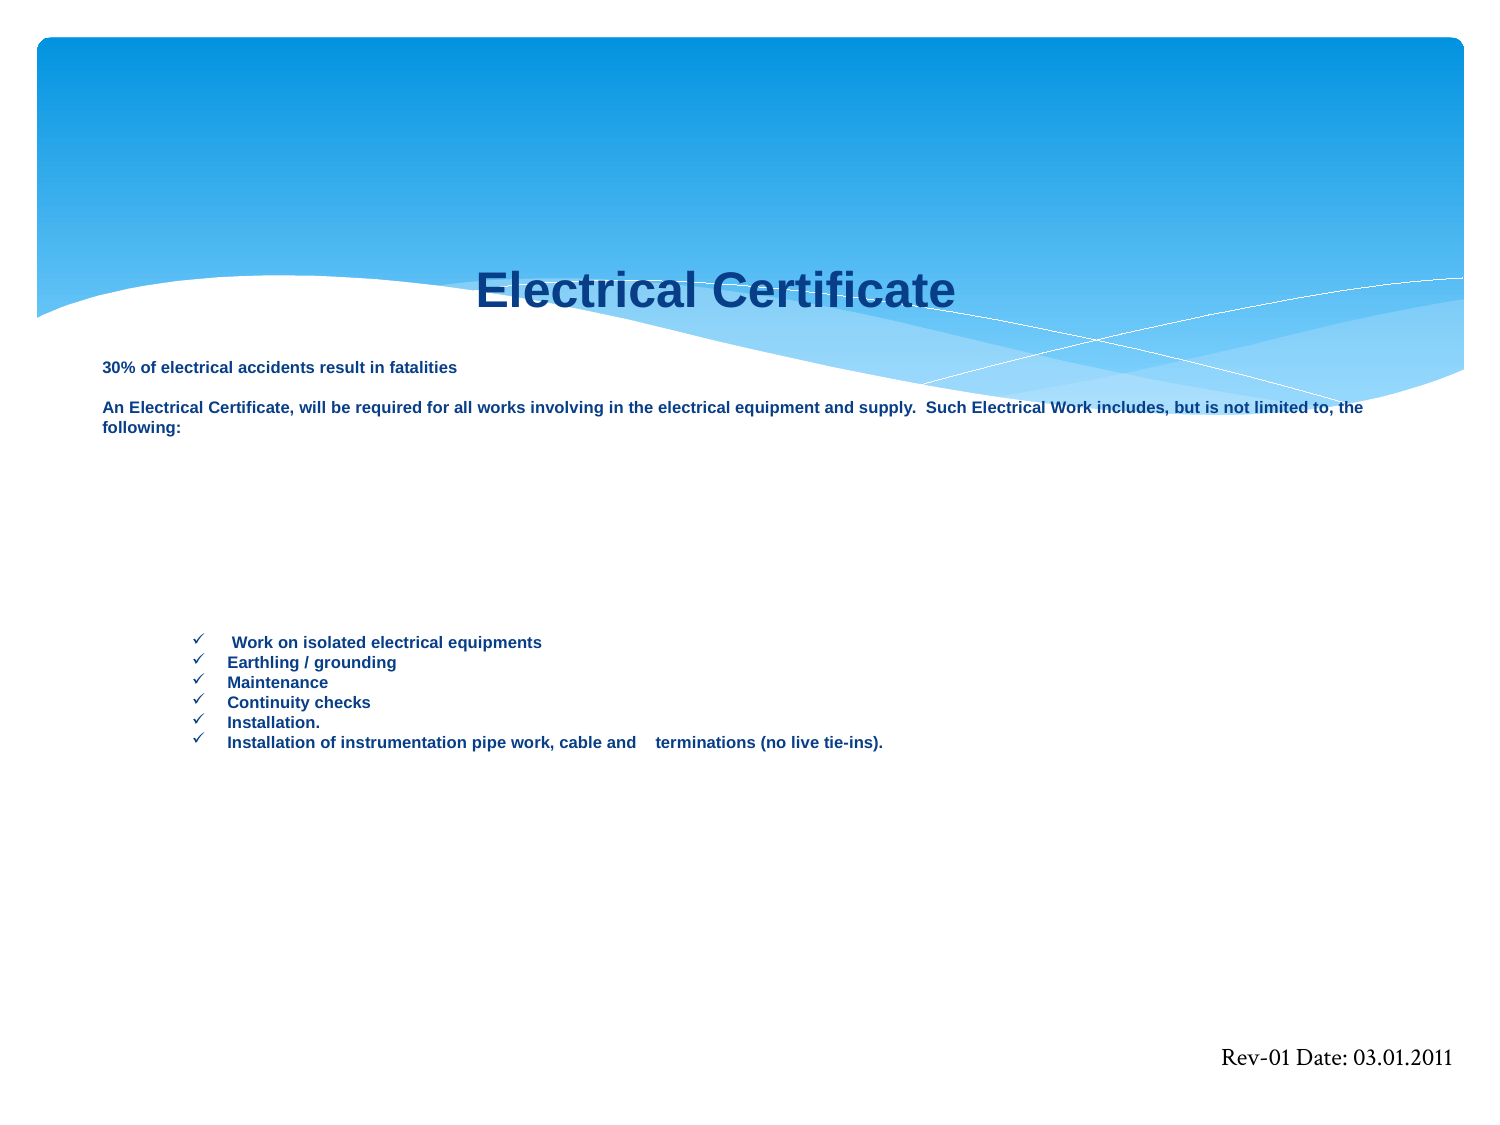

Electrical Certificate
30% of electrical accidents result in fatalities

An Electrical Certificate, will be required for all works involving in the electrical equipment and supply.  Such Electrical Work includes, but is not limited to, the following:

 Work on isolated electrical equipments
Earthling / grounding
Maintenance
Continuity checks
Installation.
Installation of instrumentation pipe work, cable and    terminations (no live tie-ins).

Rev-01 Date: 03.01.2011